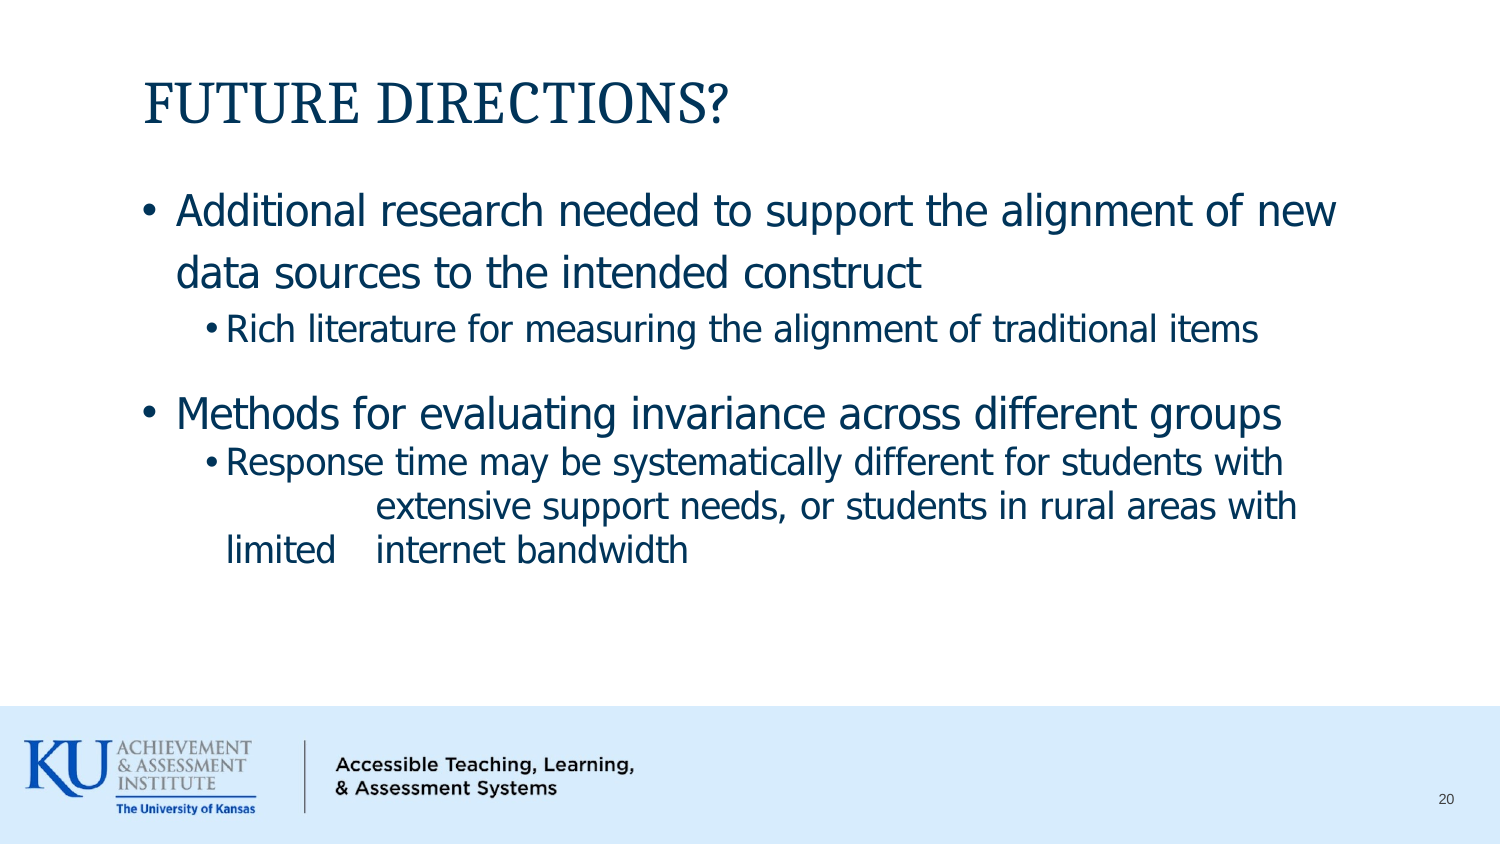

# FUTURE DIRECTIONS?
Additional research needed to support the alignment of new data sources to the intended construct
Rich literature for measuring the alignment of traditional items
Methods for evaluating invariance across different groups
Response time may be systematically different for students with 	extensive support needs, or students in rural areas with limited 	internet bandwidth
20